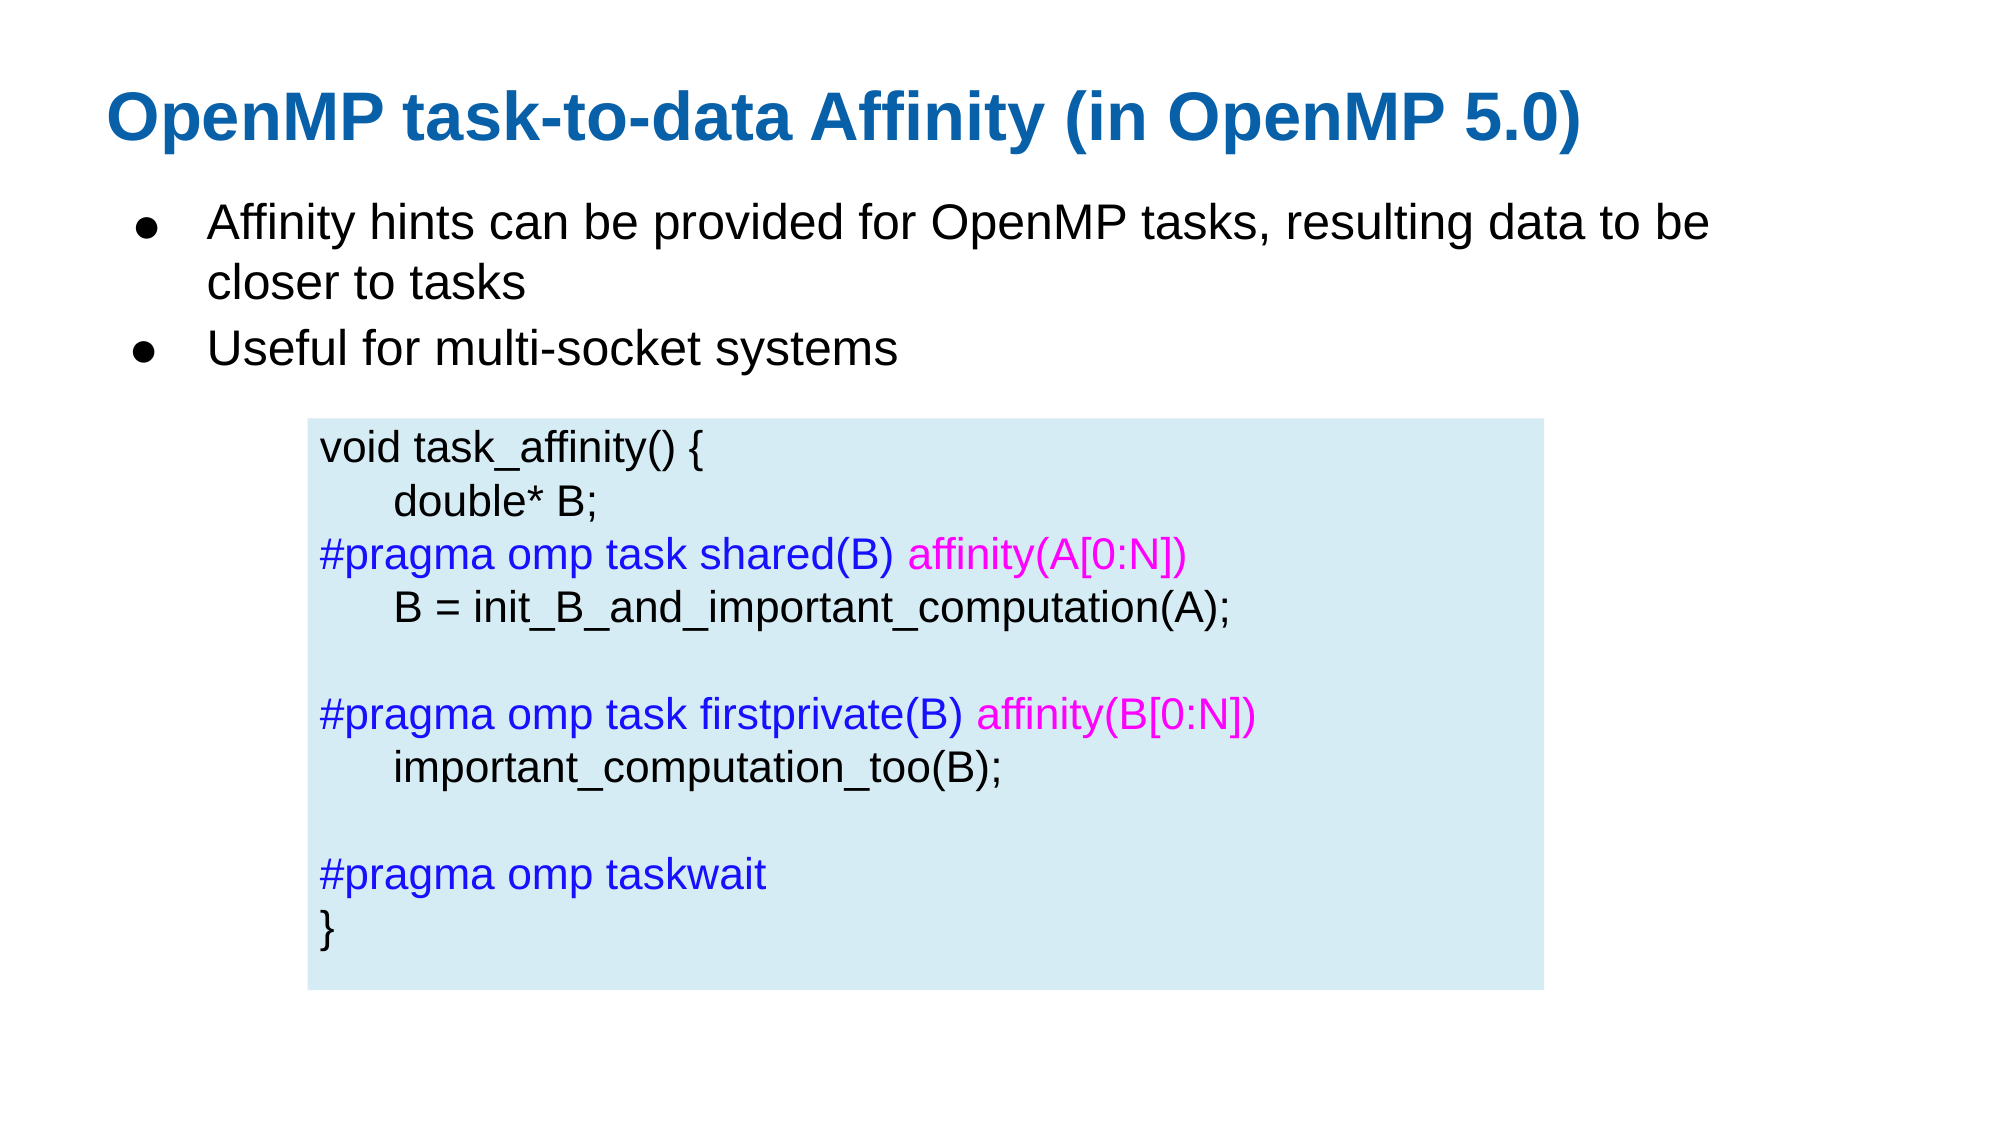

# OpenMP task-to-data Affinity (in OpenMP 5.0)
Affinity hints can be provided for OpenMP tasks, resulting data to be closer to tasks
Useful for multi-socket systems

 void task_affinity() {
       double* B;
 #pragma omp task shared(B) affinity(A[0:N])
       B = init_B_and_important_computation(A);

 #pragma omp task firstprivate(B) affinity(B[0:N])
       important_computation_too(B);

 #pragma omp taskwait
 }